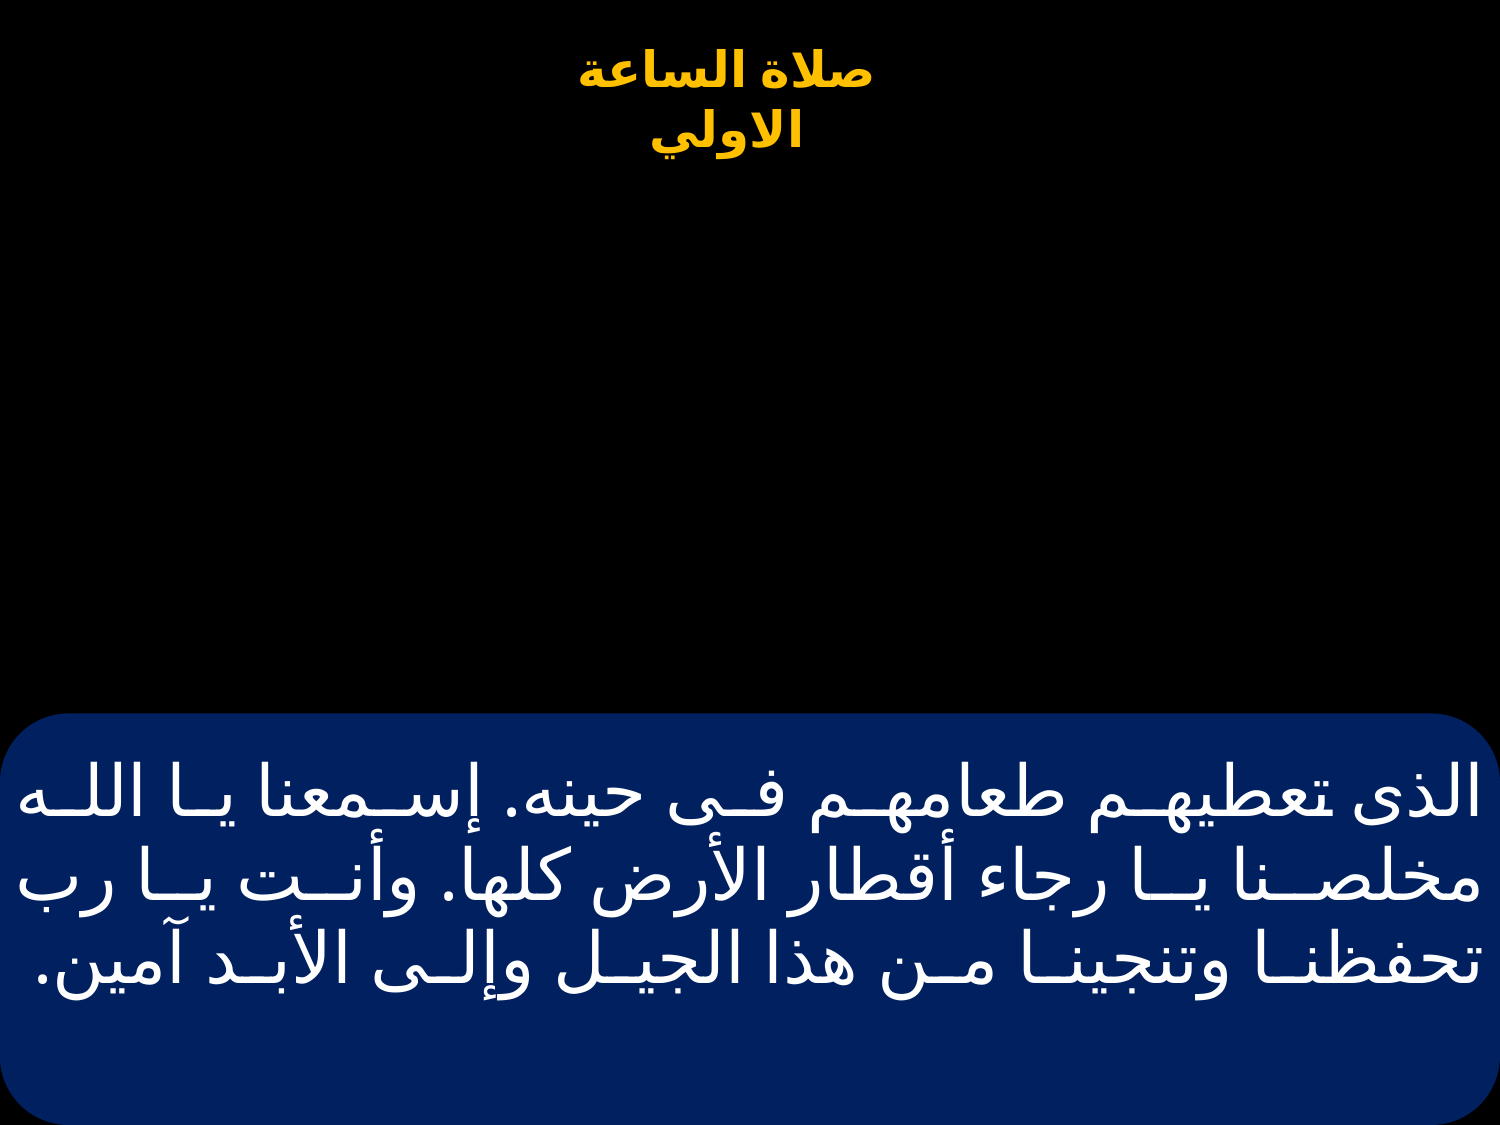

# الذى تعطيهم طعامهم فى حينه. إسمعنا يا الله مخلصنا يا رجاء أقطار الأرض كلها. وأنت يا رب تحفظنا وتنجينا من هذا الجيل وإلى الأبد آمين.